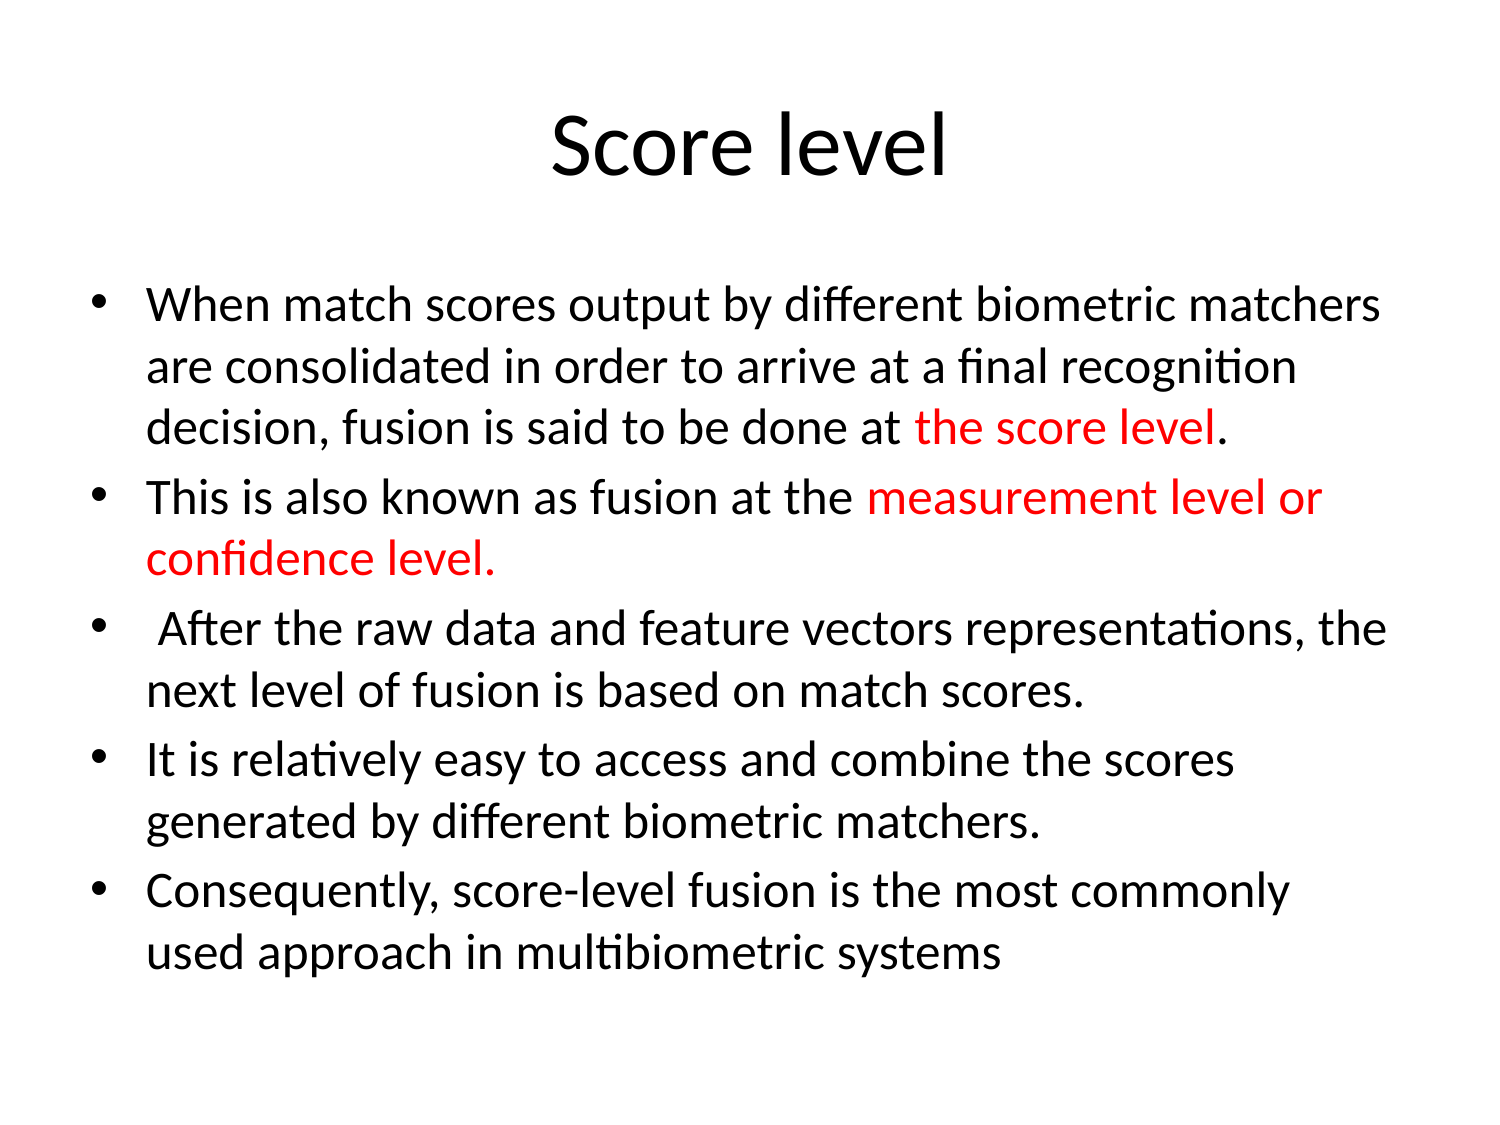

# Score level
When match scores output by different biometric matchers are consolidated in order to arrive at a final recognition decision, fusion is said to be done at the score level.
This is also known as fusion at the measurement level or confidence level.
 After the raw data and feature vectors representations, the next level of fusion is based on match scores.
It is relatively easy to access and combine the scores generated by different biometric matchers.
Consequently, score-level fusion is the most commonly  used approach in multibiometric systems